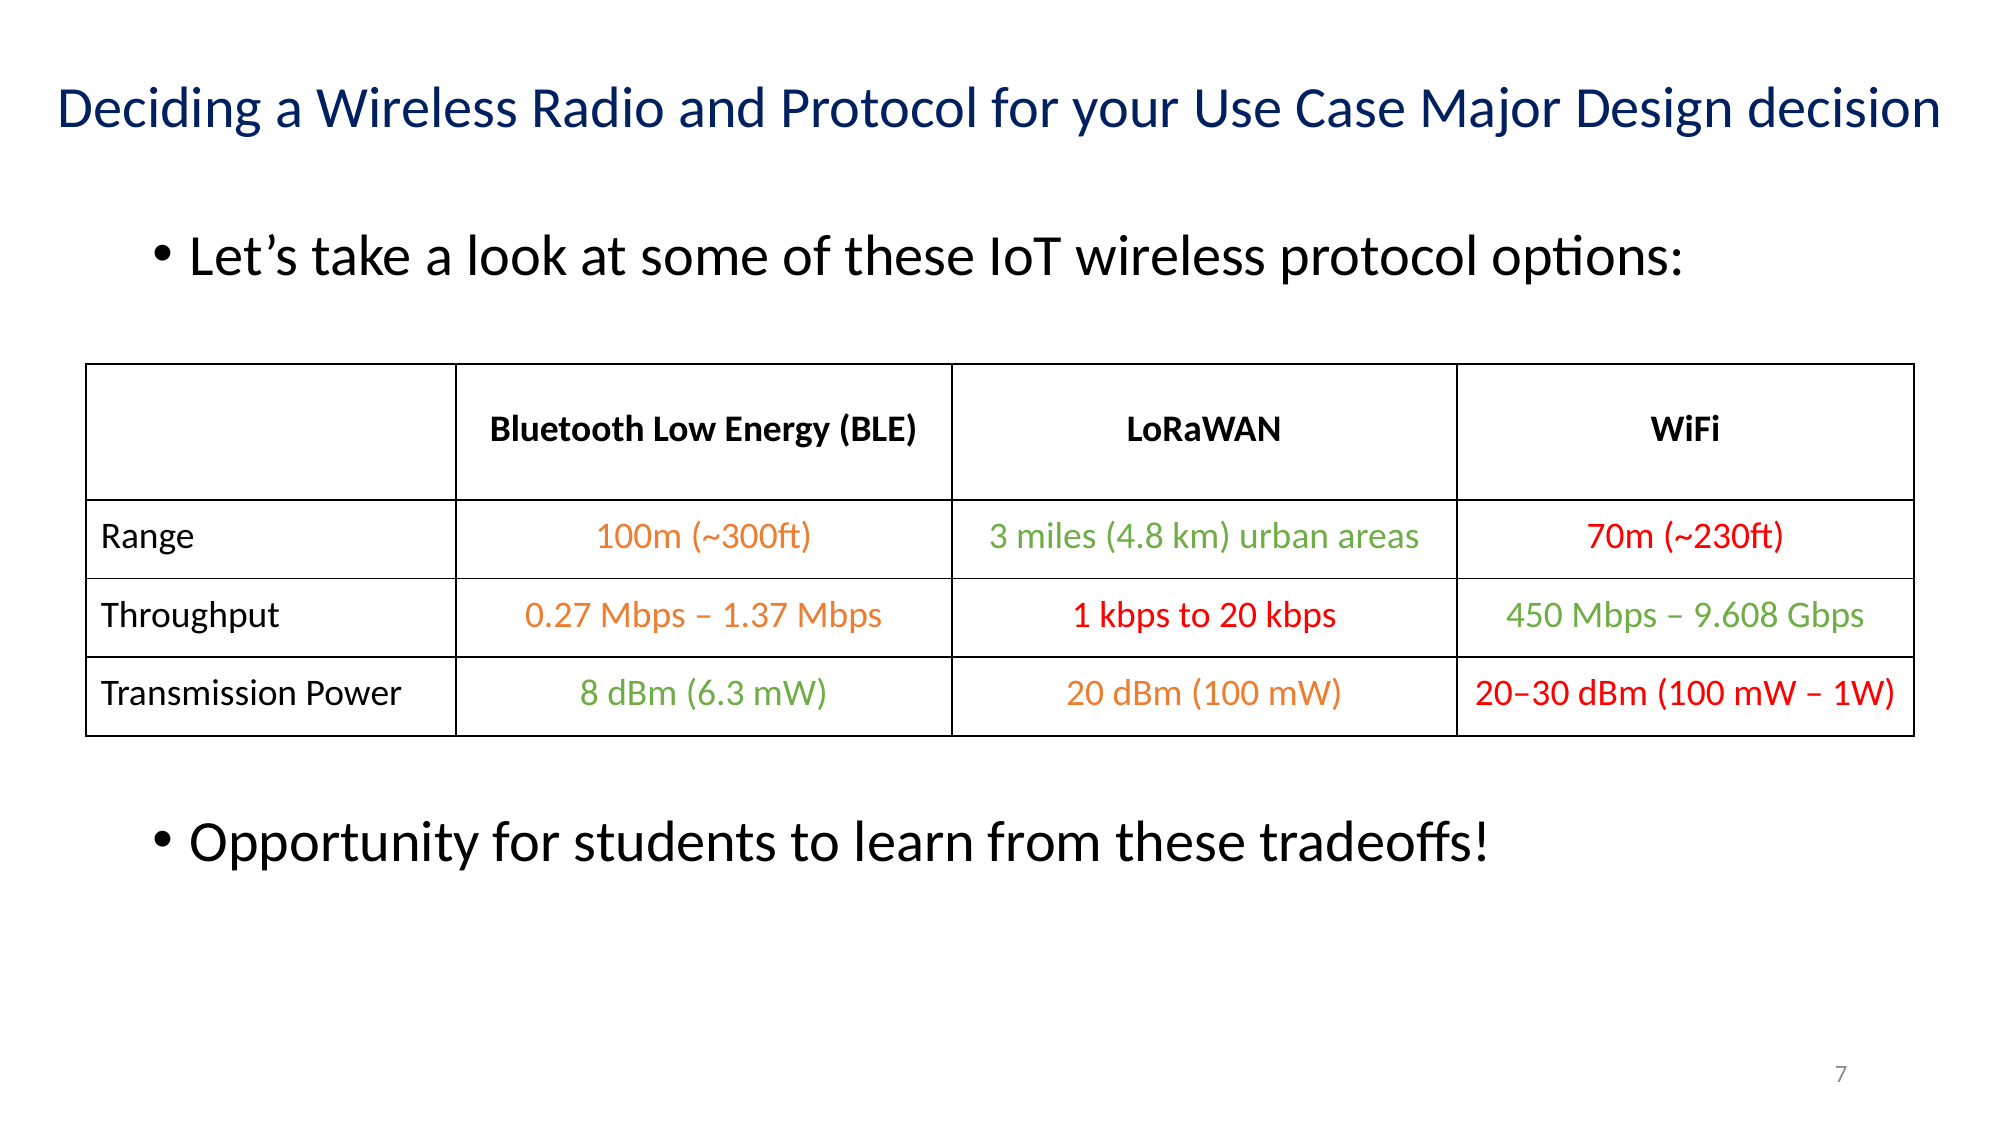

# Deciding a Wireless Radio and Protocol for your Use Case Major Design decision
Let’s take a look at some of these IoT wireless protocol options:

Opportunity for students to learn from these tradeoffs!

|  | Bluetooth Low Energy (BLE) | LoRaWAN | WiFi |
| --- | --- | --- | --- |
| Range | 100m (~300ft) | 3 miles (4.8 km) urban areas | 70m (~230ft) |
| Throughput | 0.27 Mbps – 1.37 Mbps | 1 kbps to 20 kbps | 450 Mbps – 9.608 Gbps |
| Transmission Power | 8 dBm (6.3 mW) | 20 dBm (100 mW) | 20–30 dBm (100 mW – 1W) |
7